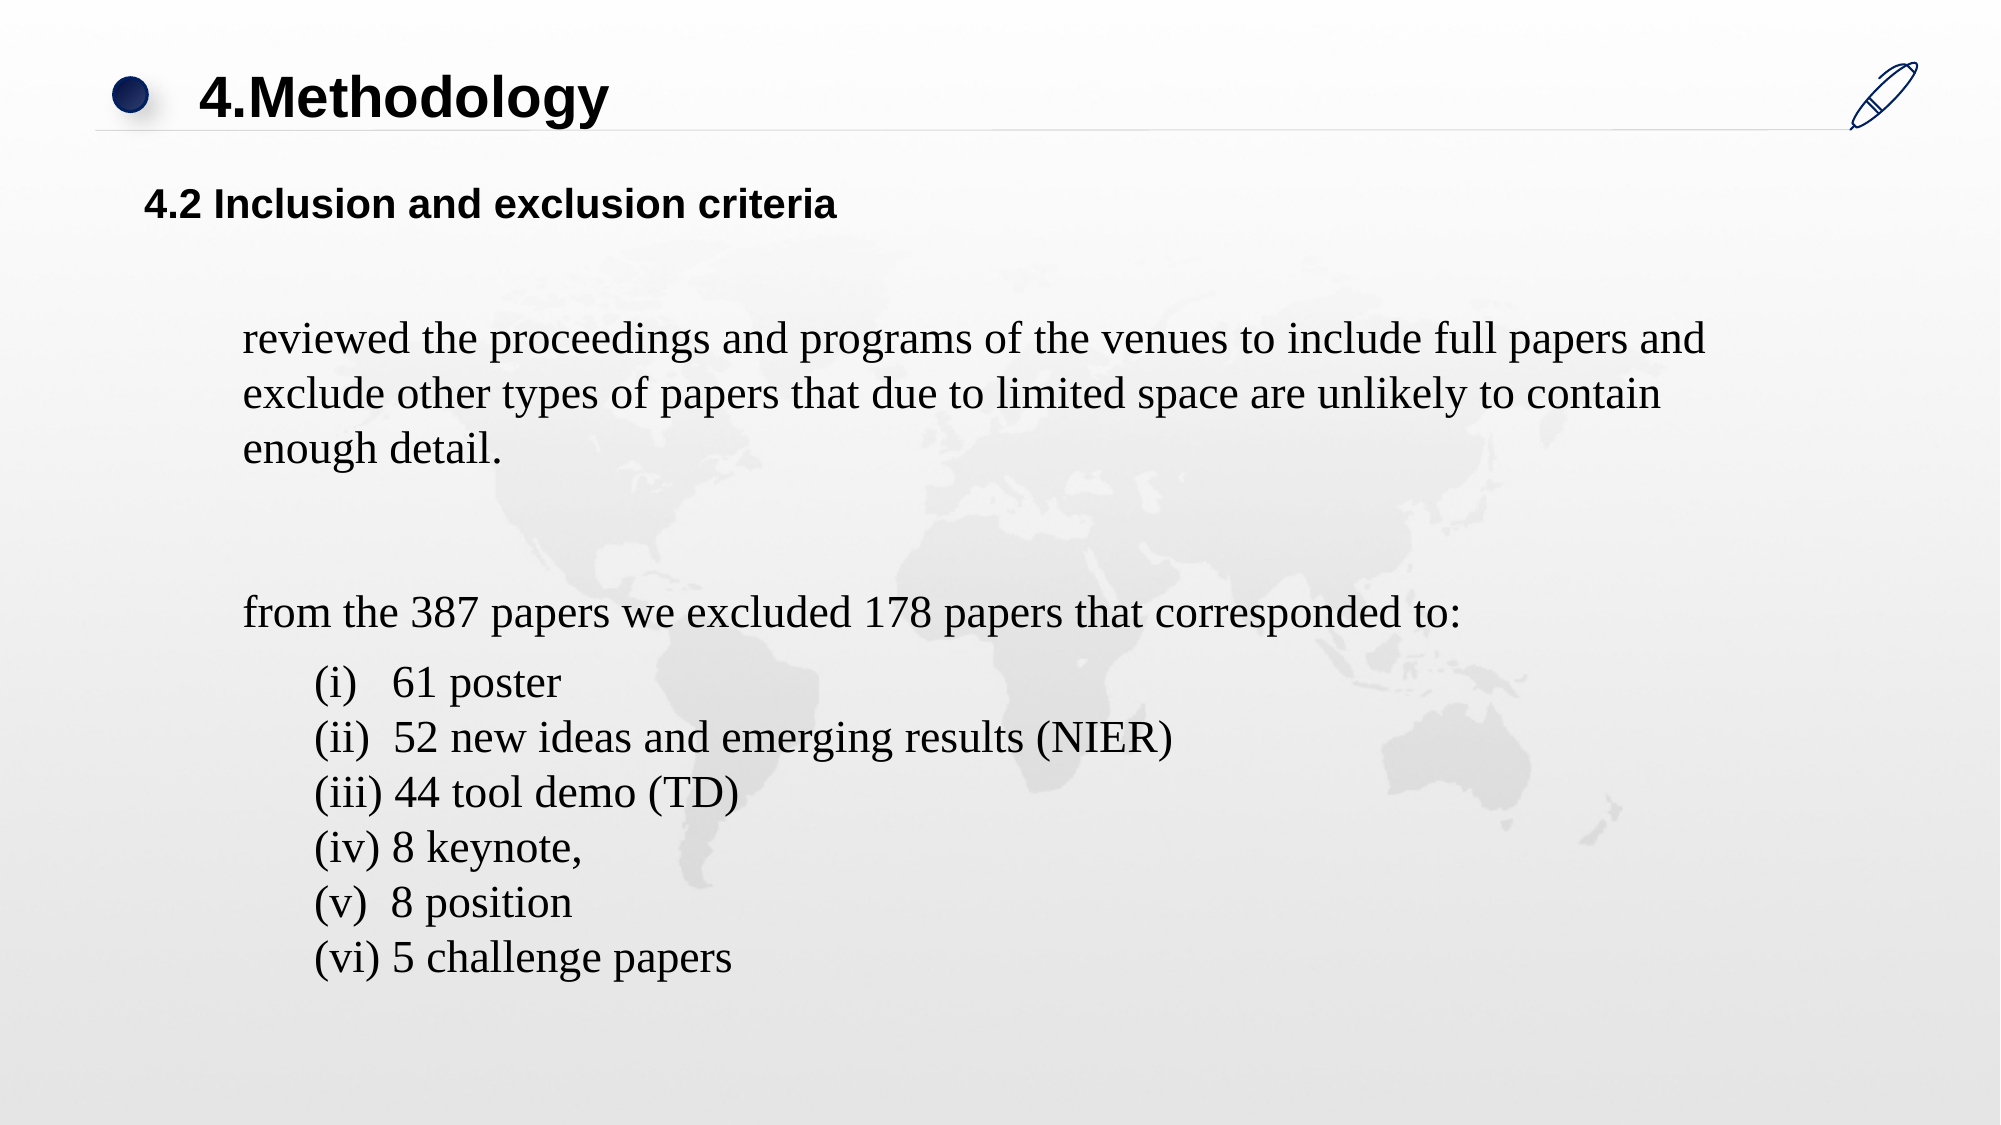

4.Methodology

4.2 Inclusion and exclusion criteria
reviewed the proceedings and programs of the venues to include full papers and exclude other types of papers that due to limited space are unlikely to contain enough detail.
from the 387 papers we excluded 178 papers that corresponded to:
(i)   61 poster
(ii)  52 new ideas and emerging results (NIER)
(iii) 44 tool demo (TD)
(iv) 8 keynote,
(v)  8 position
(vi) 5 challenge papers